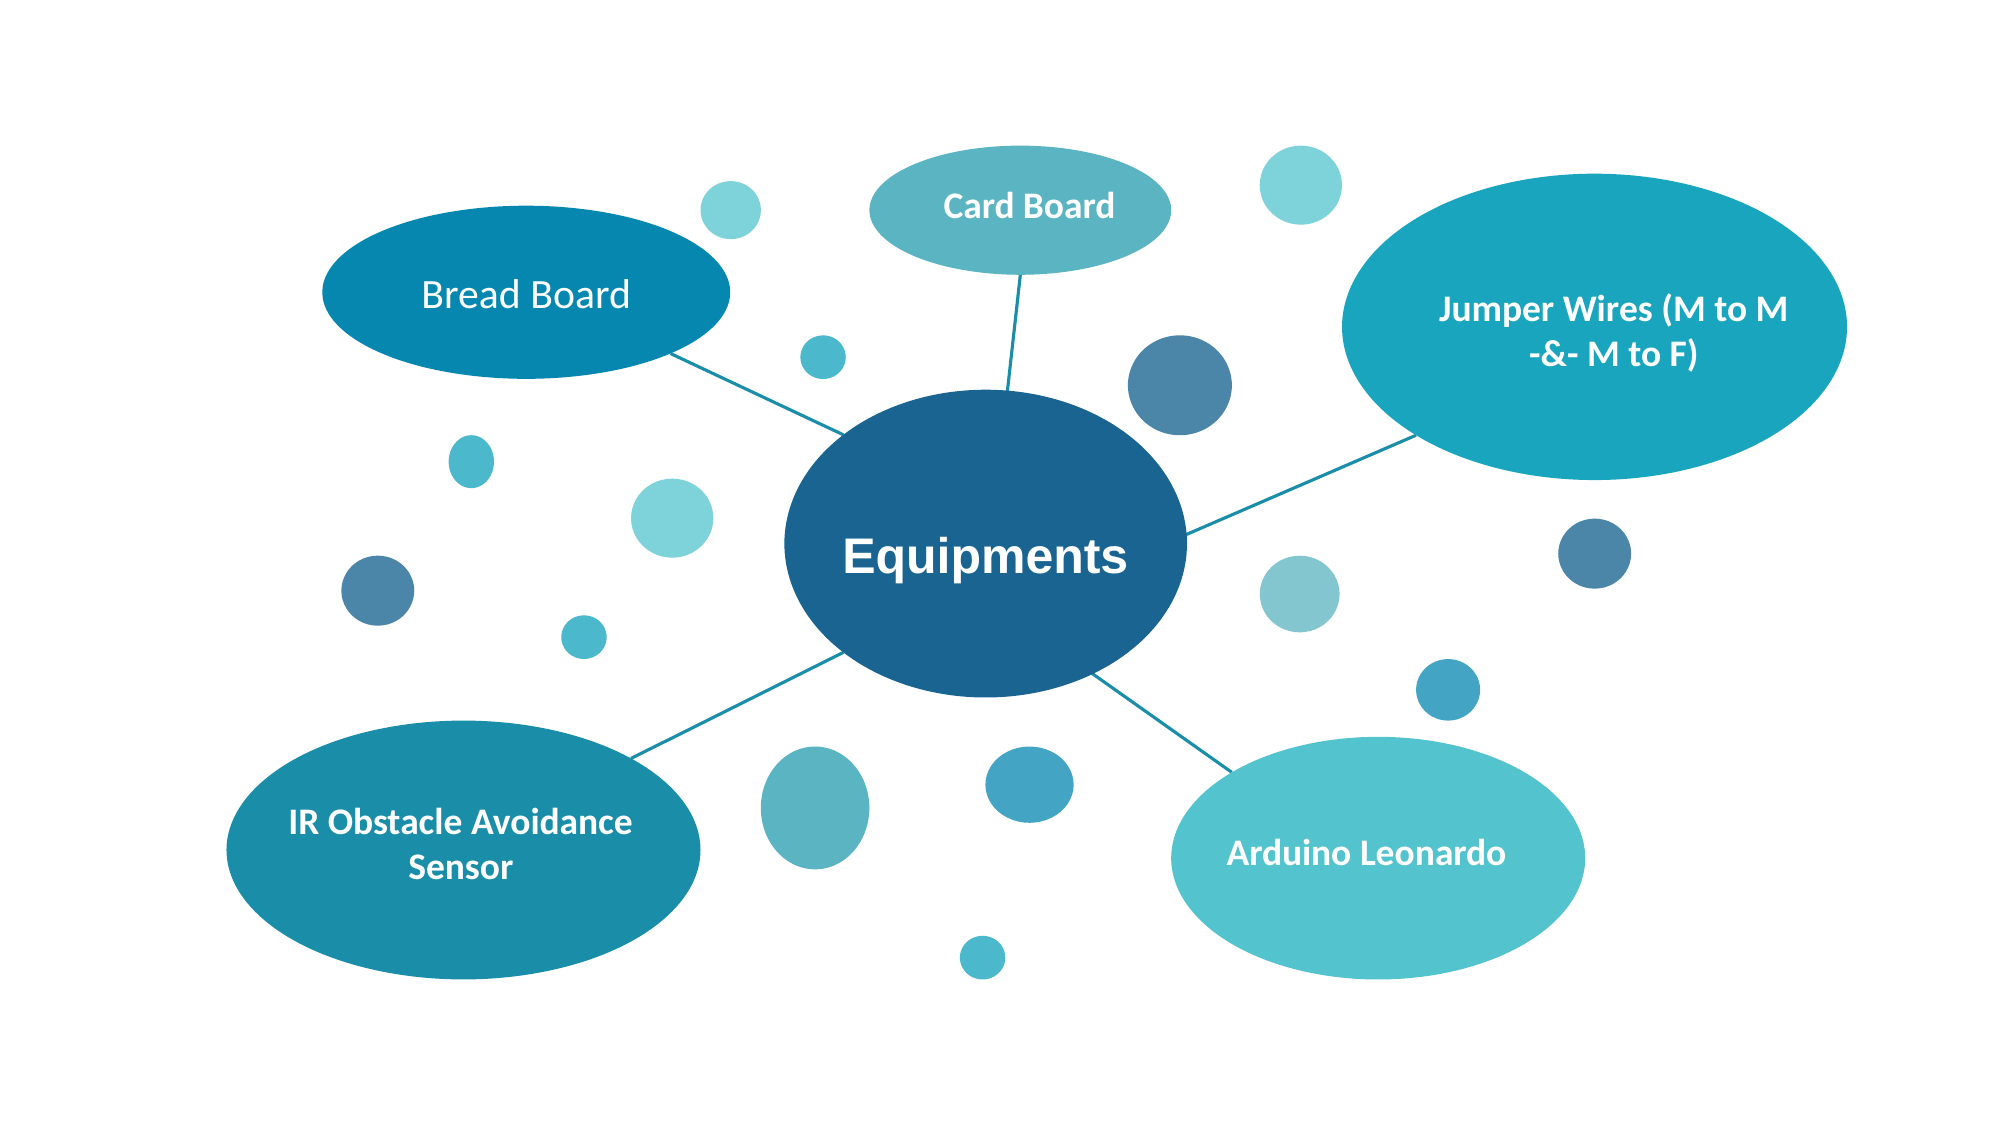

Bread Board

Equipments

Card Board
Jumper Wires (M to M -&- M to F)
IR Obstacle Avoidance Sensor
Arduino Leonardo